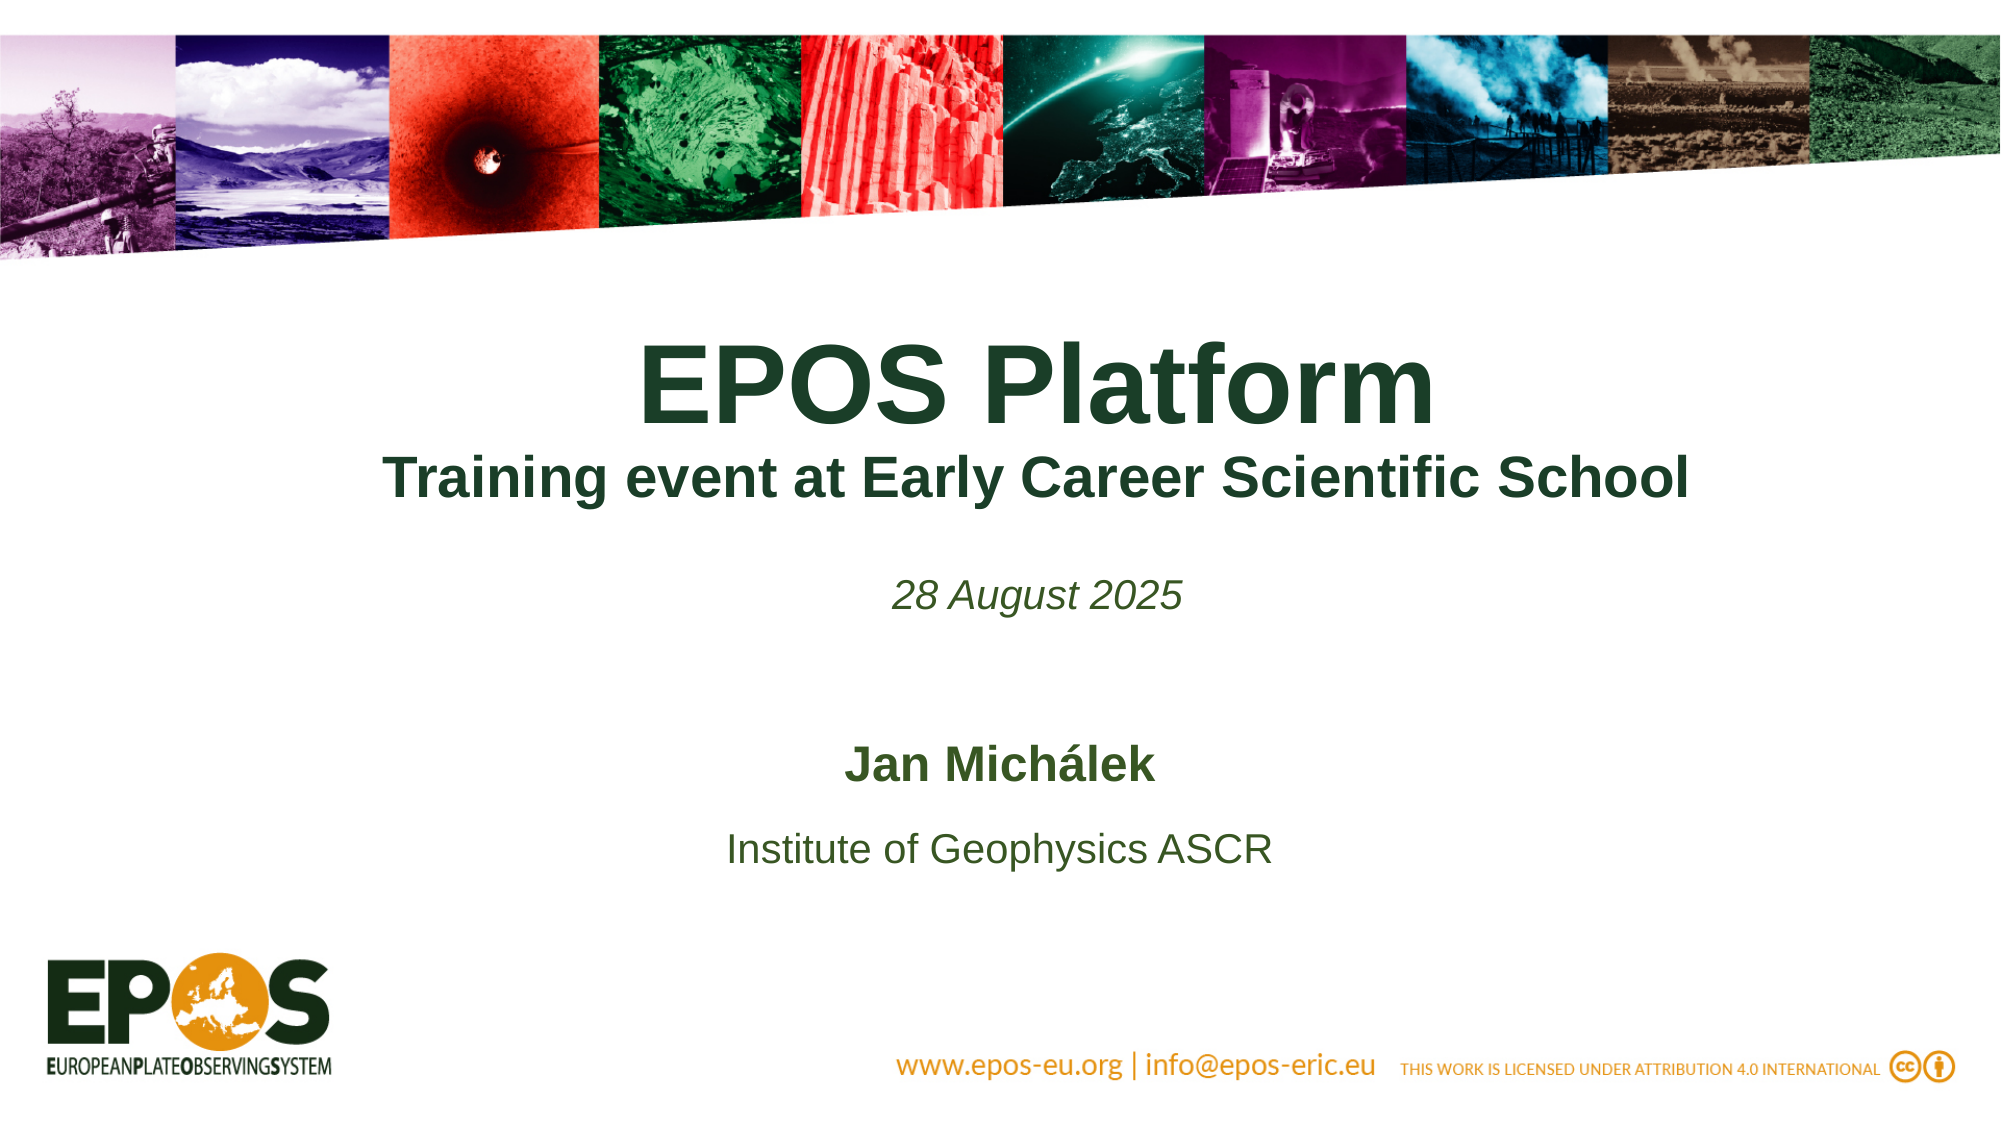

# EPOS Platform Training event at Early Career Scientific School 28 August 2025
Jan Michálek
Institute of Geophysics ASCR